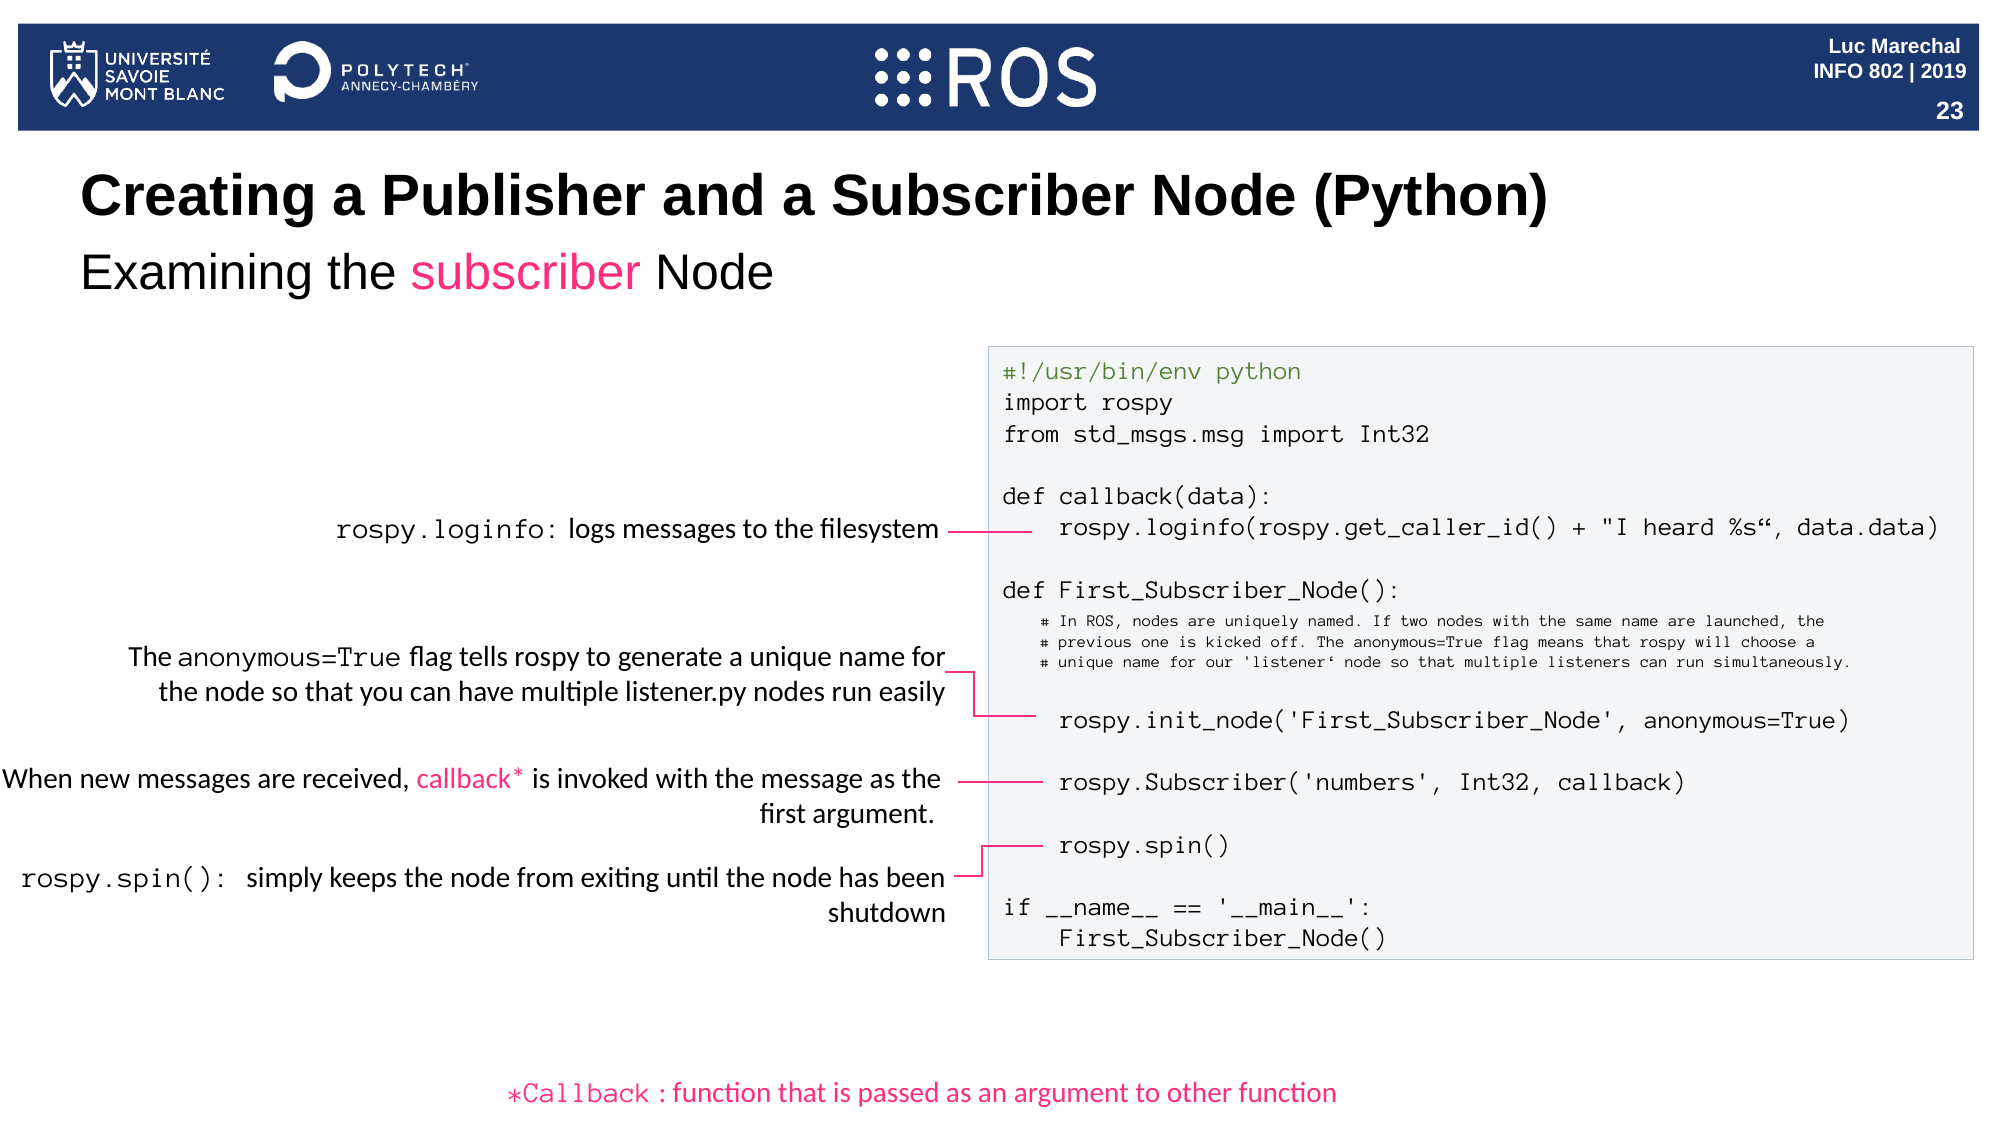

23
# Creating a Publisher and a Subscriber Node (Python)
Examining the subscriber Node
#!/usr/bin/env python
import rospy
from std_msgs.msg import Int32

def callback(data):
    rospy.loginfo(rospy.get_caller_id() + "I heard %s“, data.data)

def First_Subscriber_Node():
   # In ROS, nodes are uniquely named. If two nodes with the same name are launched, the
    # previous one is kicked off. The anonymous=True flag means that rospy will choose a
    # unique name for our 'listener‘ node so that multiple listeners can run simultaneously.

    rospy.init_node('First_Subscriber_Node', anonymous=True)

    rospy.Subscriber('numbers', Int32, callback)

    rospy.spin()

if __name__ == '__main__':
    First_Subscriber_Node()
rospy.loginfo: logs messages to the filesystem

The anonymous=True flag tells rospy to generate a unique name for the node so that you can have multiple listener.py nodes run easily

When new messages are received, callback* is invoked with the message as the first argument.

rospy.spin(): simply keeps the node from exiting until the node has been shutdown
*Callback : function that is passed as an argument to other function